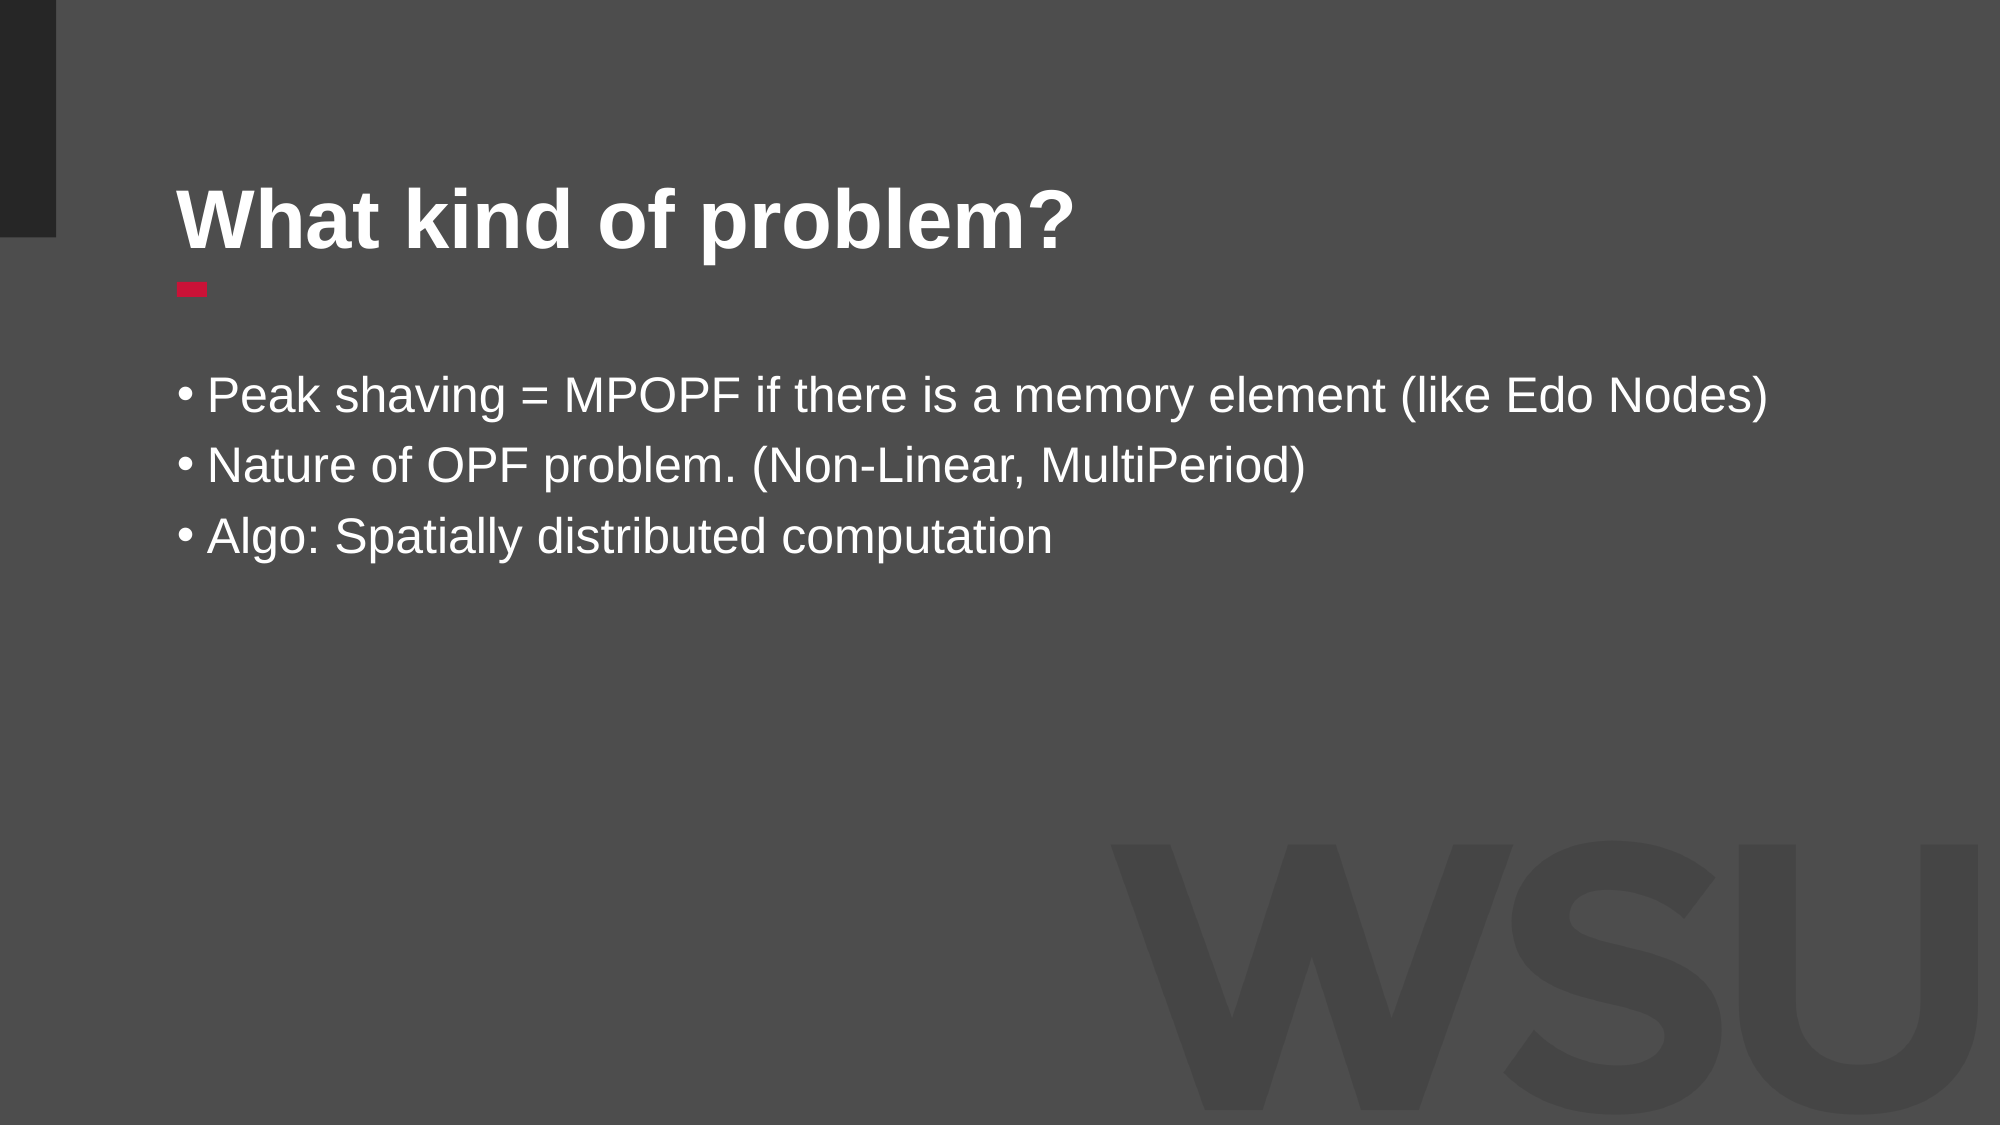

# What kind of problem?
Peak shaving = MPOPF if there is a memory element (like Edo Nodes)
Nature of OPF problem. (Non-Linear, MultiPeriod)
Algo: Spatially distributed computation